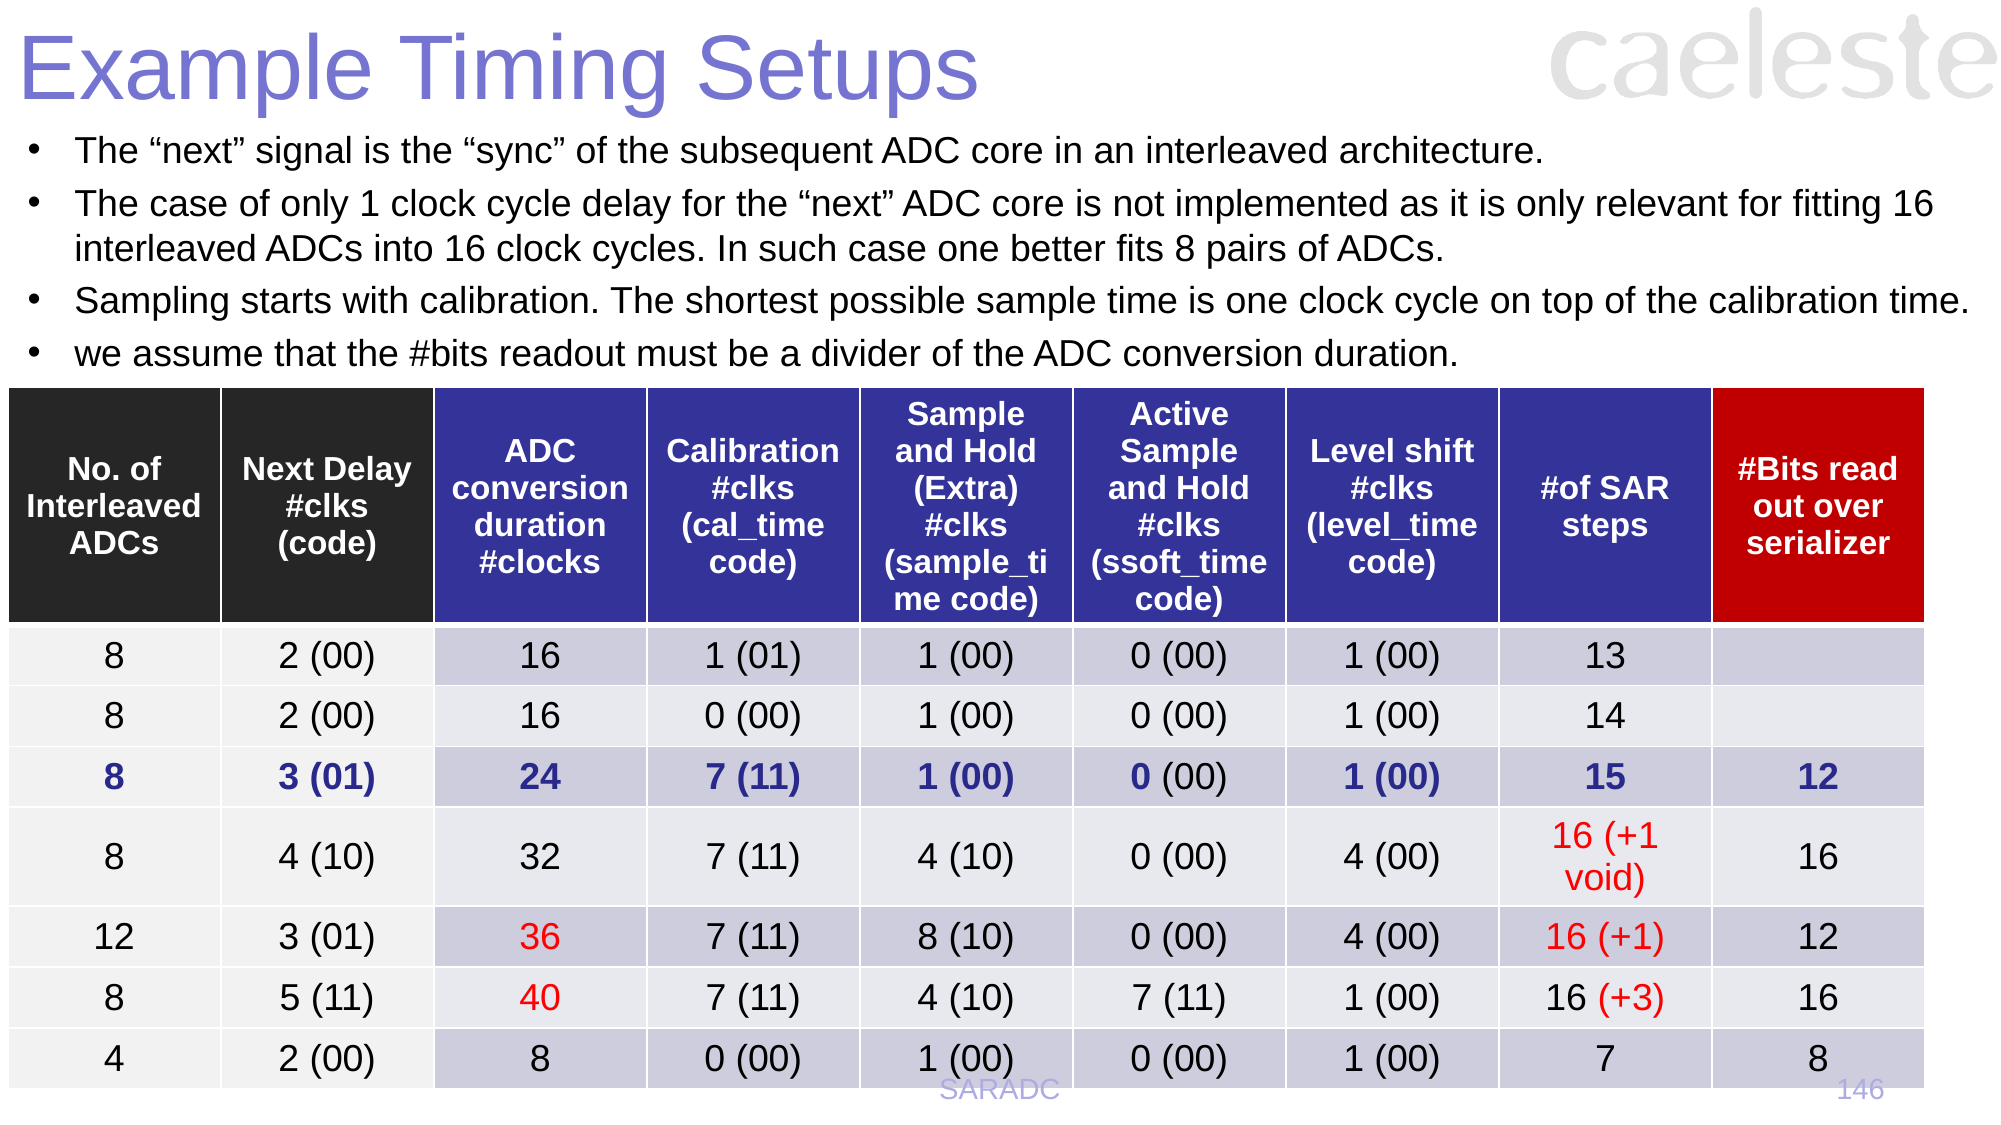

# Example Timing Setups
The “next” signal is the “sync” of the subsequent ADC core in an interleaved architecture.
The case of only 1 clock cycle delay for the “next” ADC core is not implemented as it is only relevant for fitting 16 interleaved ADCs into 16 clock cycles. In such case one better fits 8 pairs of ADCs.
Sampling starts with calibration. The shortest possible sample time is one clock cycle on top of the calibration time.
we assume that the #bits readout must be a divider of the ADC conversion duration.
| No. of Interleaved ADCs | Next Delay #clks (code) | ADC conversion duration #clocks | Calibration #clks (cal\_time code) | Sample and Hold (Extra) #clks (sample\_time code) | Active Sample and Hold #clks (ssoft\_time code) | Level shift #clks (level\_time code) | #of SAR steps | #Bits read out over serializer |
| --- | --- | --- | --- | --- | --- | --- | --- | --- |
| 8 | 2 (00) | 16 | 1 (01) | 1 (00) | 0 (00) | 1 (00) | 13 |  |
| 8 | 2 (00) | 16 | 0 (00) | 1 (00) | 0 (00) | 1 (00) | 14 |  |
| 8 | 3 (01) | 24 | 7 (11) | 1 (00) | 0 (00) | 1 (00) | 15 | 12 |
| 8 | 4 (10) | 32 | 7 (11) | 4 (10) | 0 (00) | 4 (00) | 16 (+1 void) | 16 |
| 12 | 3 (01) | 36 | 7 (11) | 8 (10) | 0 (00) | 4 (00) | 16 (+1) | 12 |
| 8 | 5 (11) | 40 | 7 (11) | 4 (10) | 7 (11) | 1 (00) | 16 (+3) | 16 |
| 4 | 2 (00) | 8 | 0 (00) | 1 (00) | 0 (00) | 1 (00) | 7 | 8 |
SARADC
146